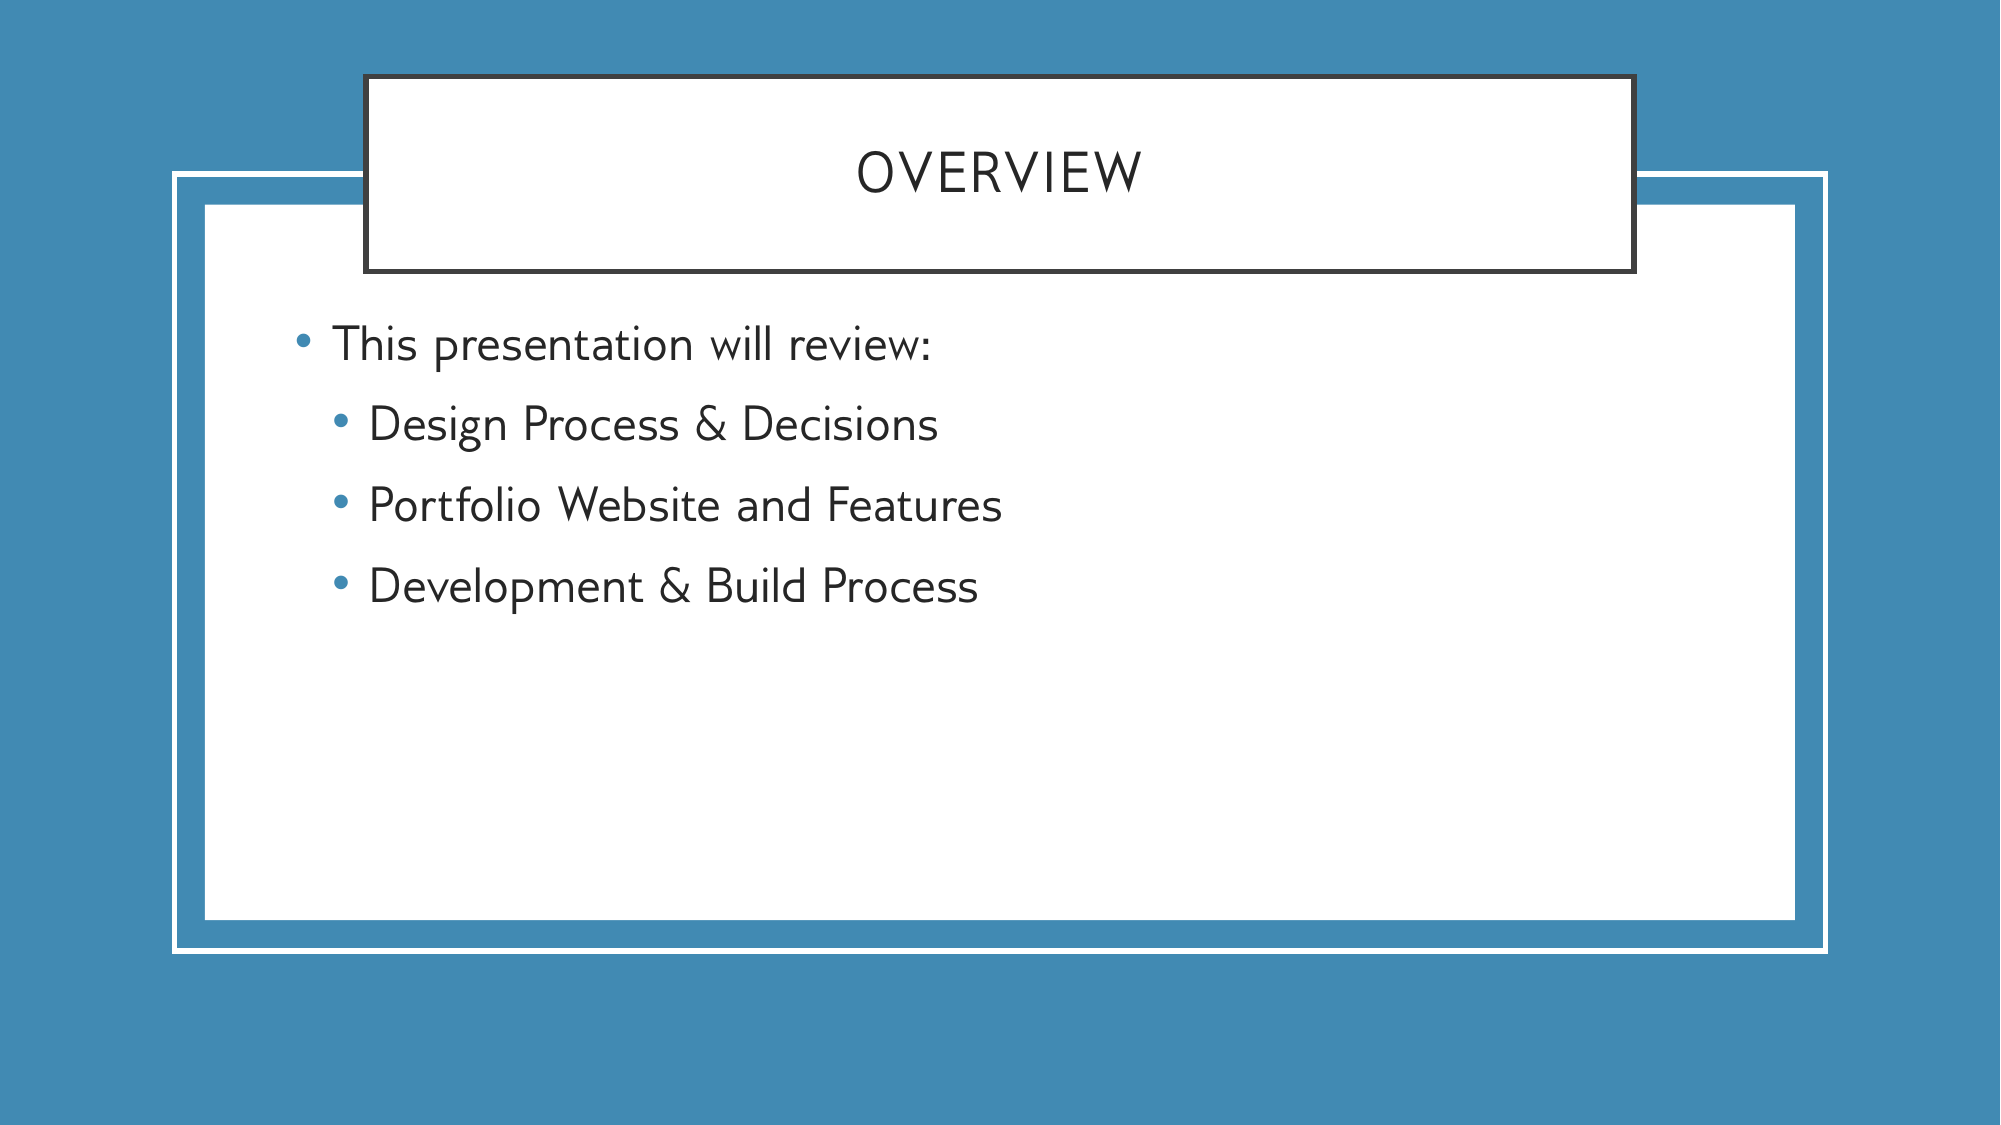

# Overview

This presentation will review:
Design Process & Decisions
Portfolio Website and Features
Development & Build Process